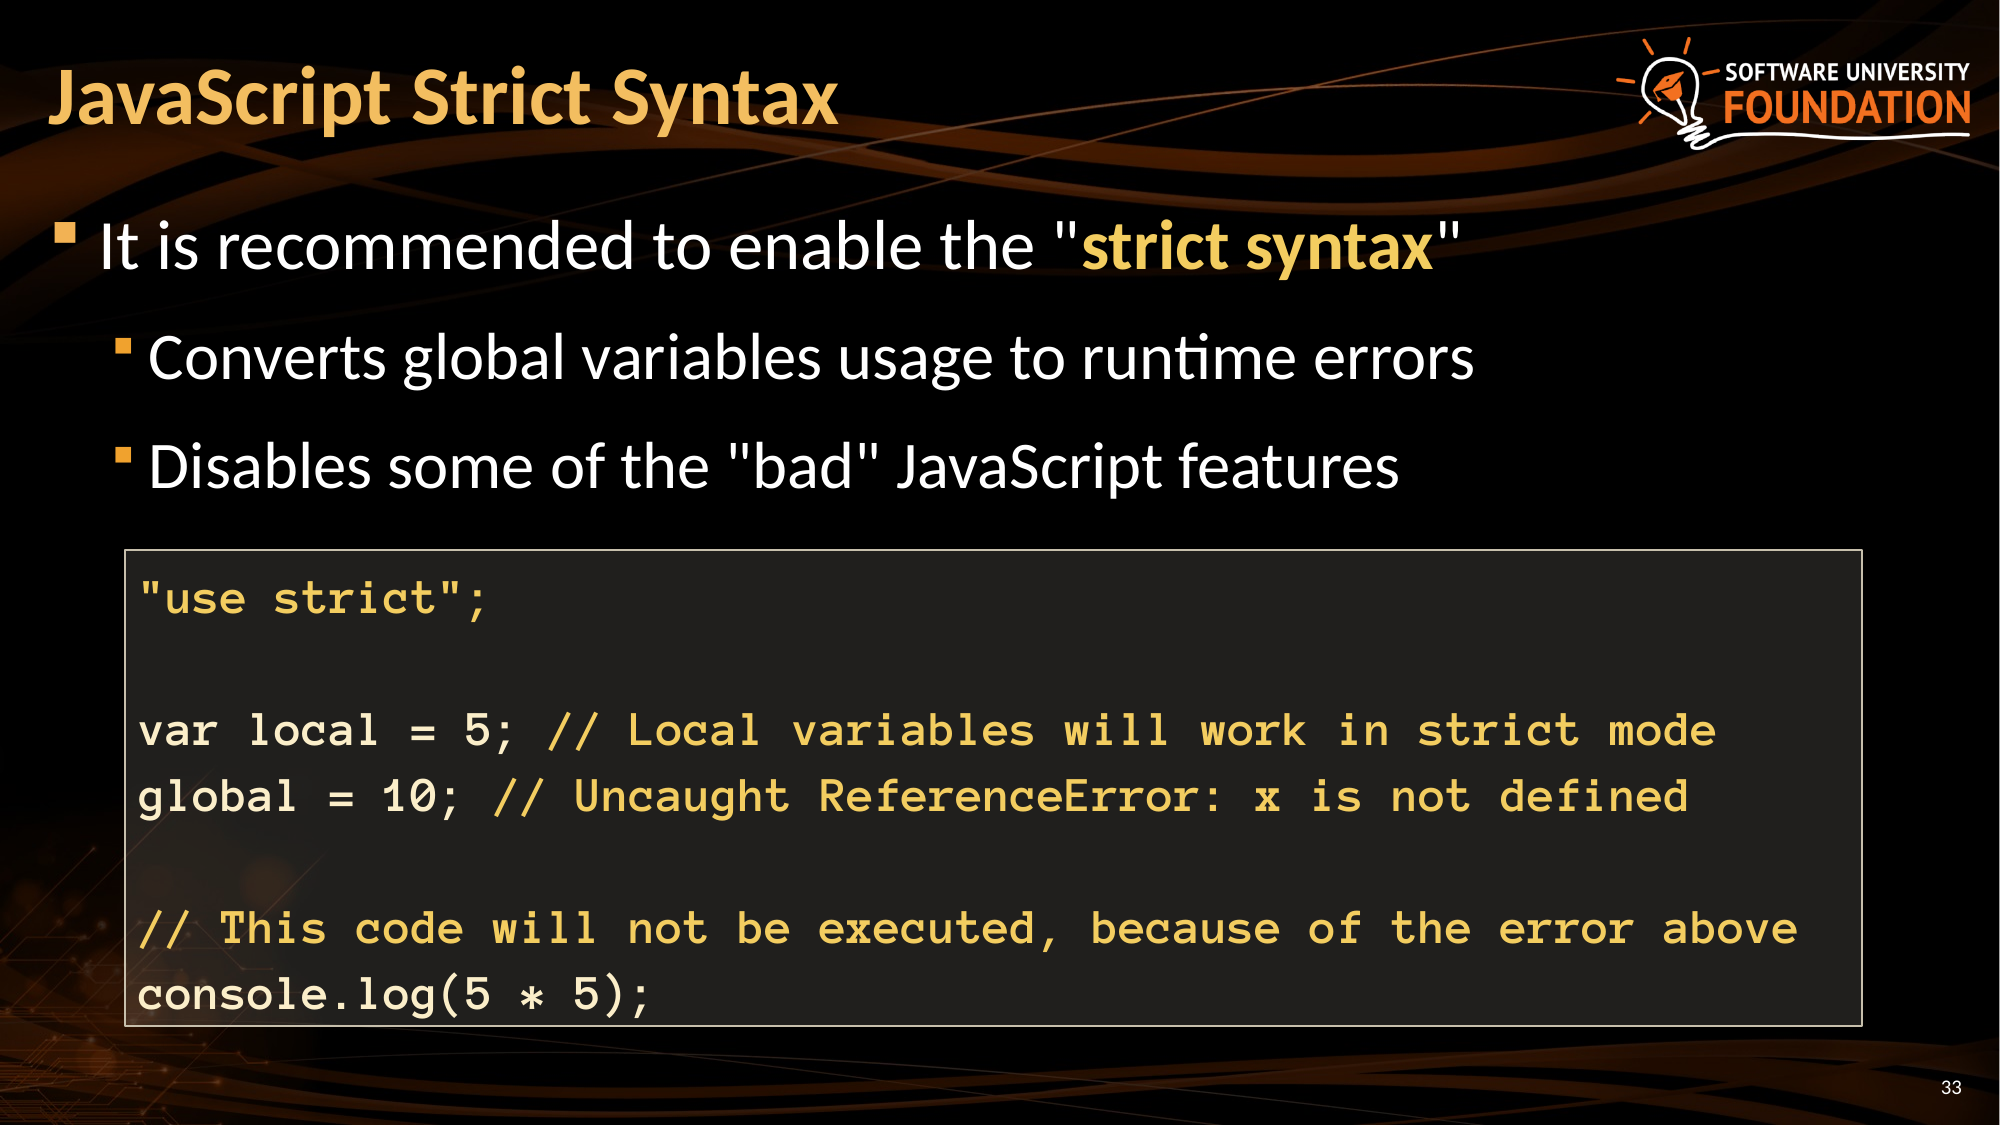

# JavaScript Strict Syntax
It is recommended to enable the "strict syntax"
Converts global variables usage to runtime errors
Disables some of the "bad" JavaScript features
"use strict";

var local = 5; // Local variables will work in strict mode
global = 10; // Uncaught ReferenceError: x is not defined

// This code will not be executed, because of the error above
console.log(5 * 5);
33